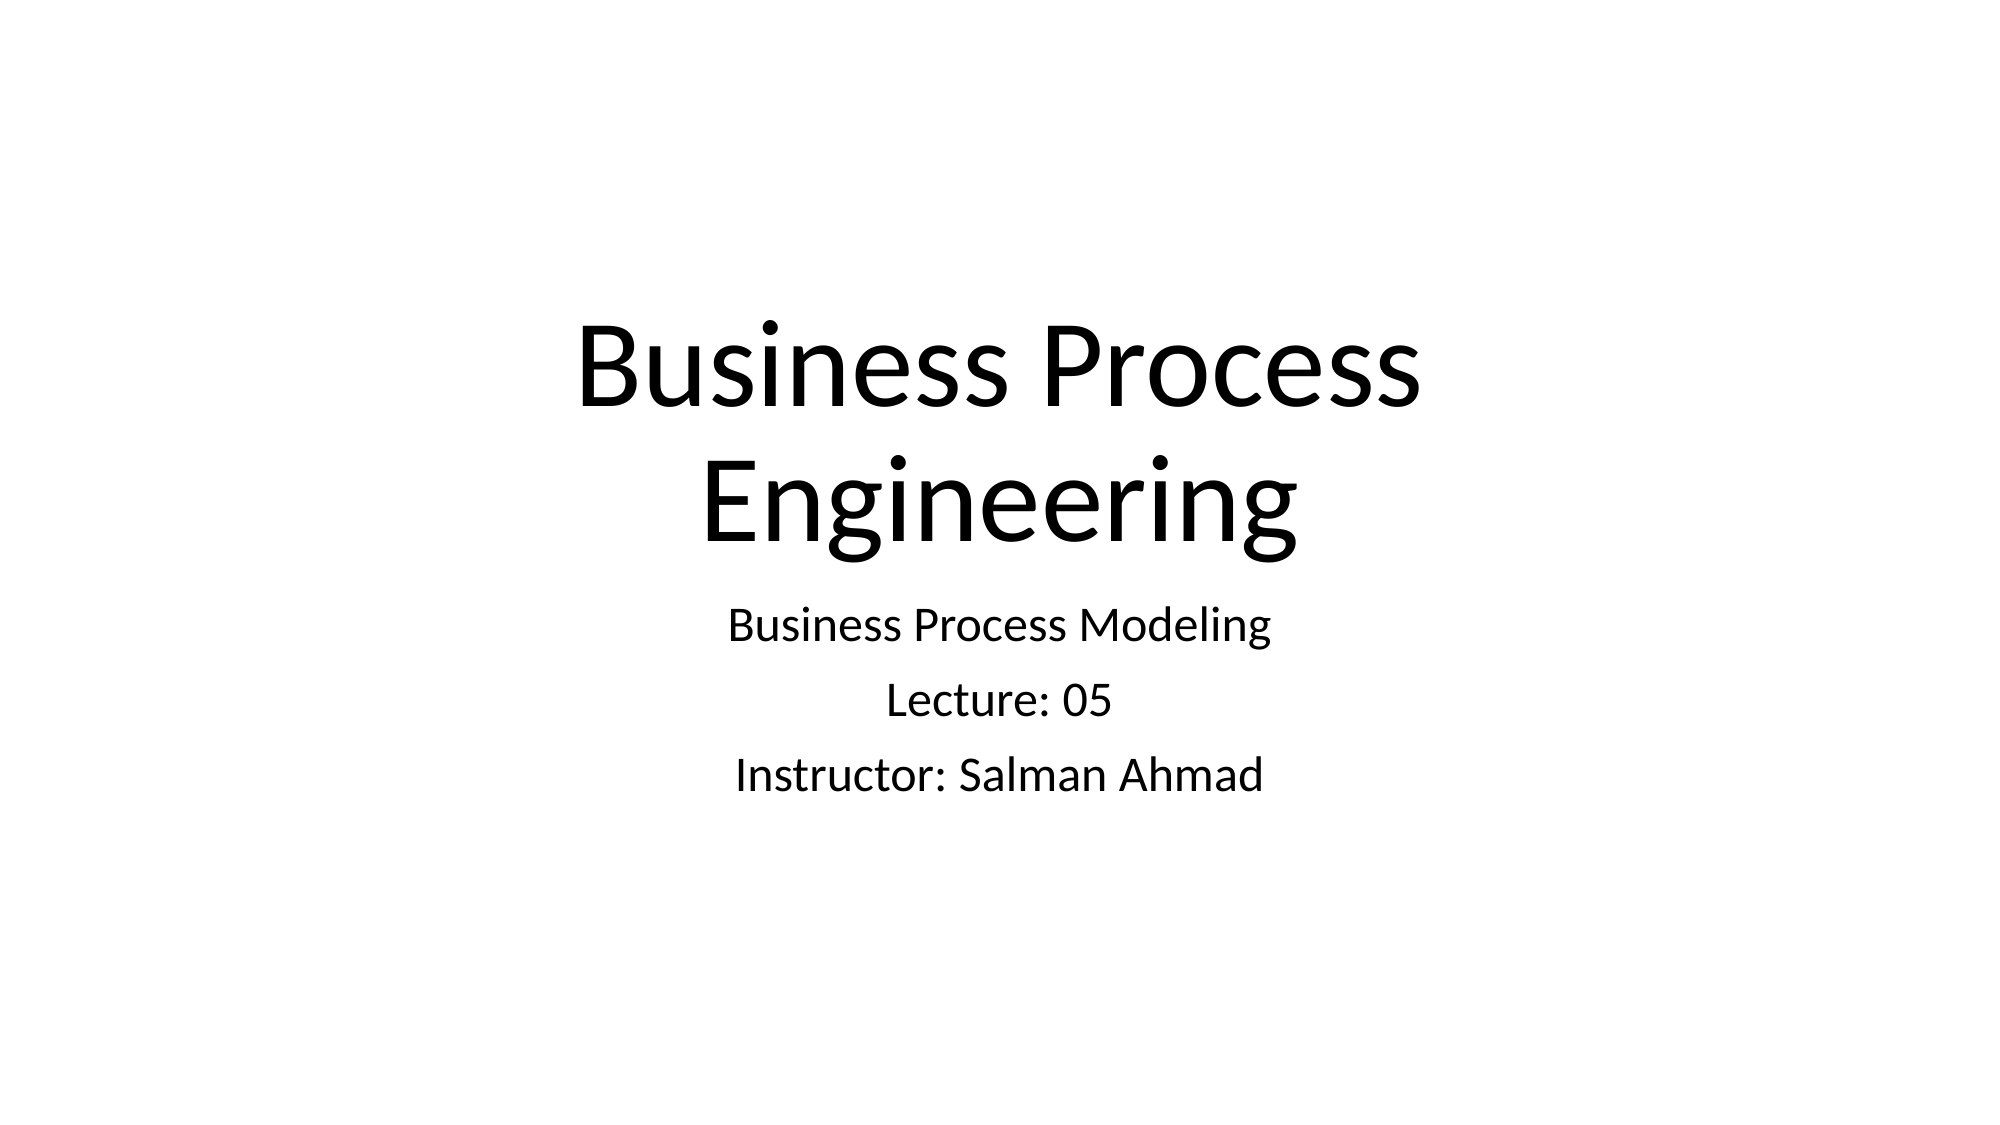

# Business Process Engineering
Business Process Modeling
Lecture: 05
Instructor: Salman Ahmad